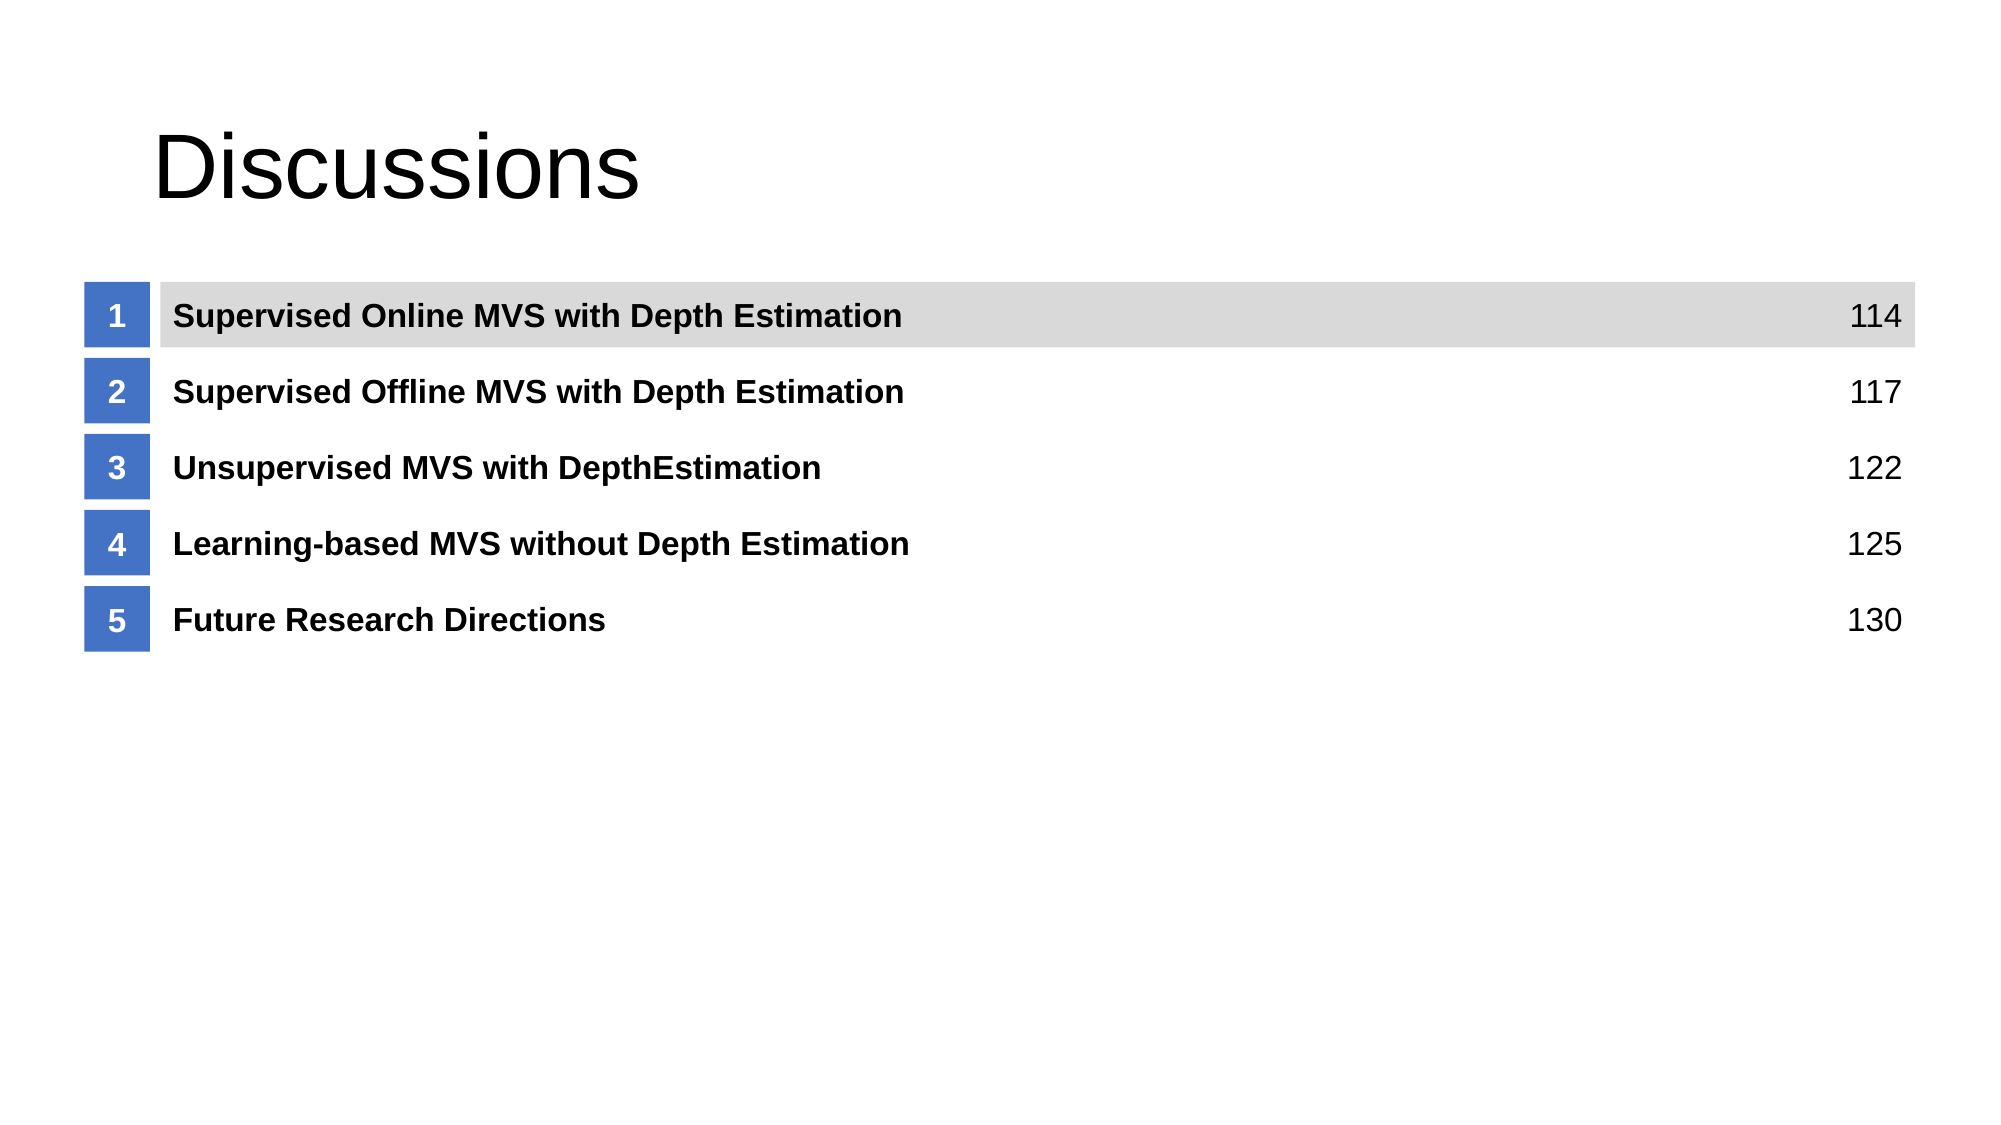

# Discussions
1

Supervised Online MVS with Depth Estimation
114
2
Supervised Offline MVS with Depth Estimation
117
3
Unsupervised MVS with DepthEstimation
122
4
Learning-based MVS without Depth Estimation
125
5
Future Research Directions
130